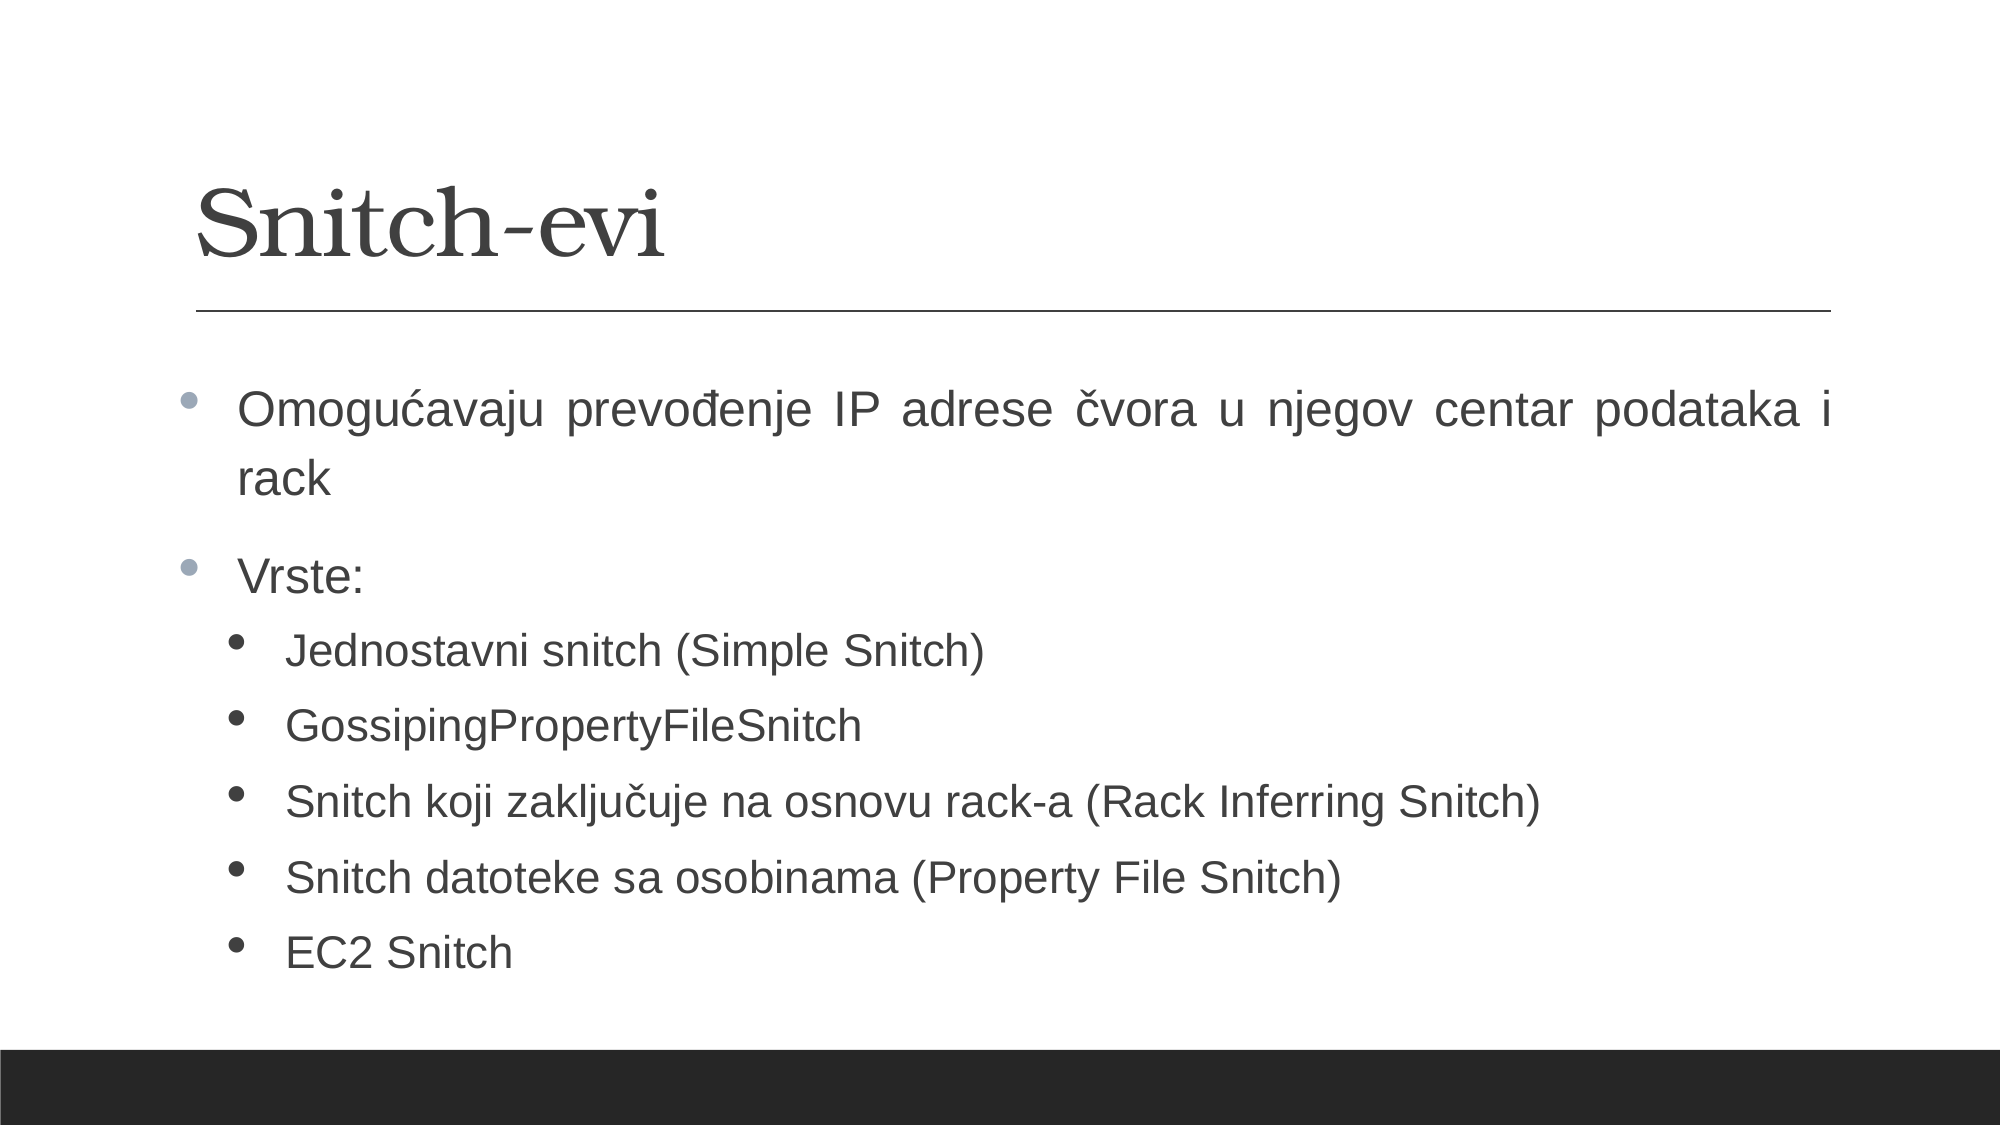

# Snitch-evi
Omogućavaju prevođenje IP adrese čvora u njegov centar podataka i rack
Vrste:
Jednostavni snitch (Simple Snitch)
GossipingPropertyFileSnitch
Snitch koji zaključuje na osnovu rack-a (Rack Inferring Snitch)
Snitch datoteke sa osobinama (Property File Snitch)
EC2 Snitch